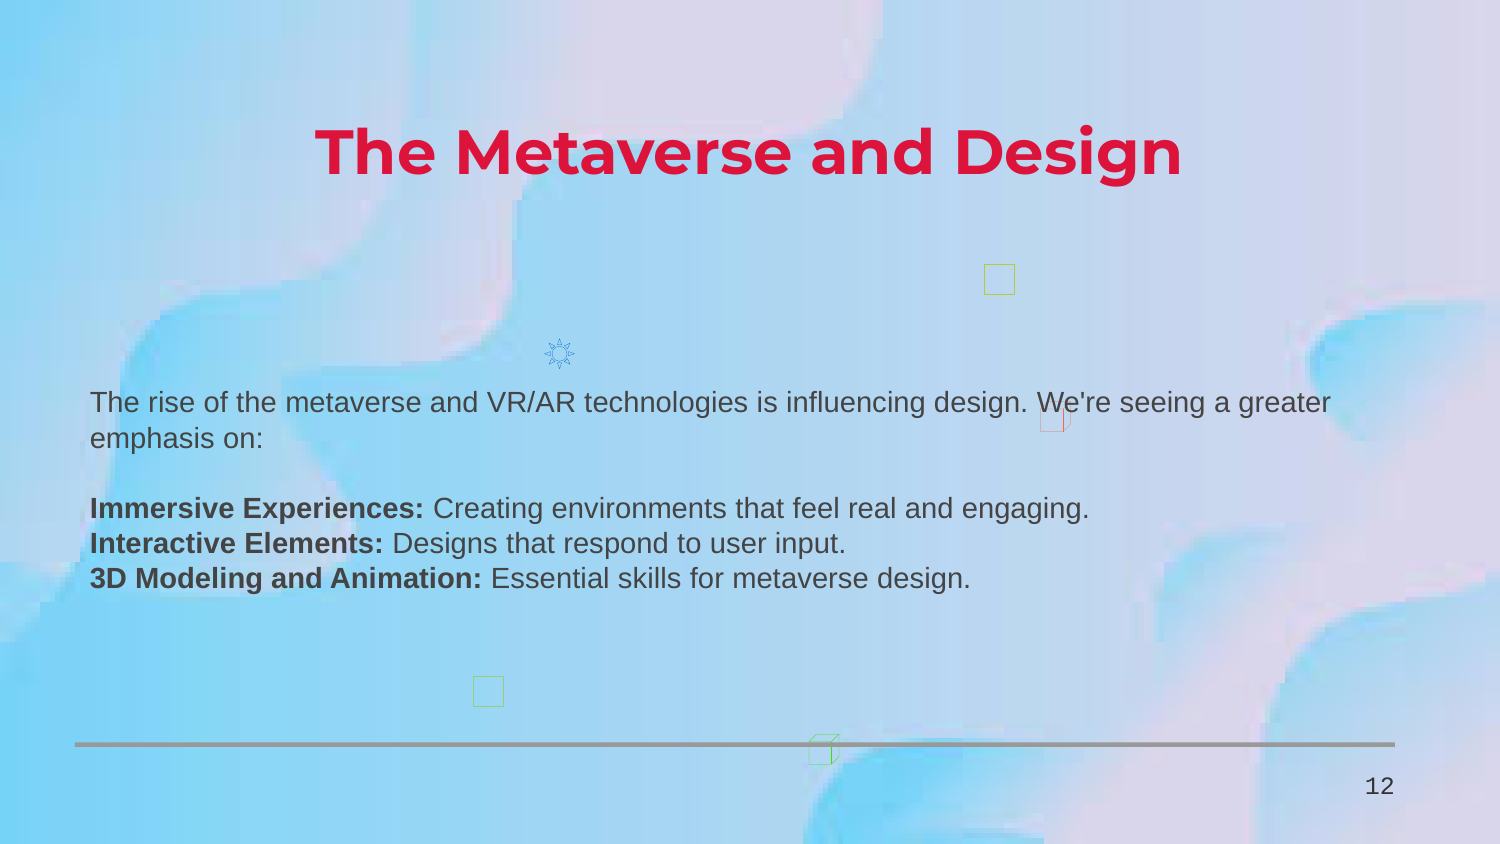

The Metaverse and Design

The rise of the metaverse and VR/AR technologies is influencing design. We're seeing a greater emphasis on:

Immersive Experiences: Creating environments that feel real and engaging.
Interactive Elements: Designs that respond to user input.
3D Modeling and Animation: Essential skills for metaverse design.

12